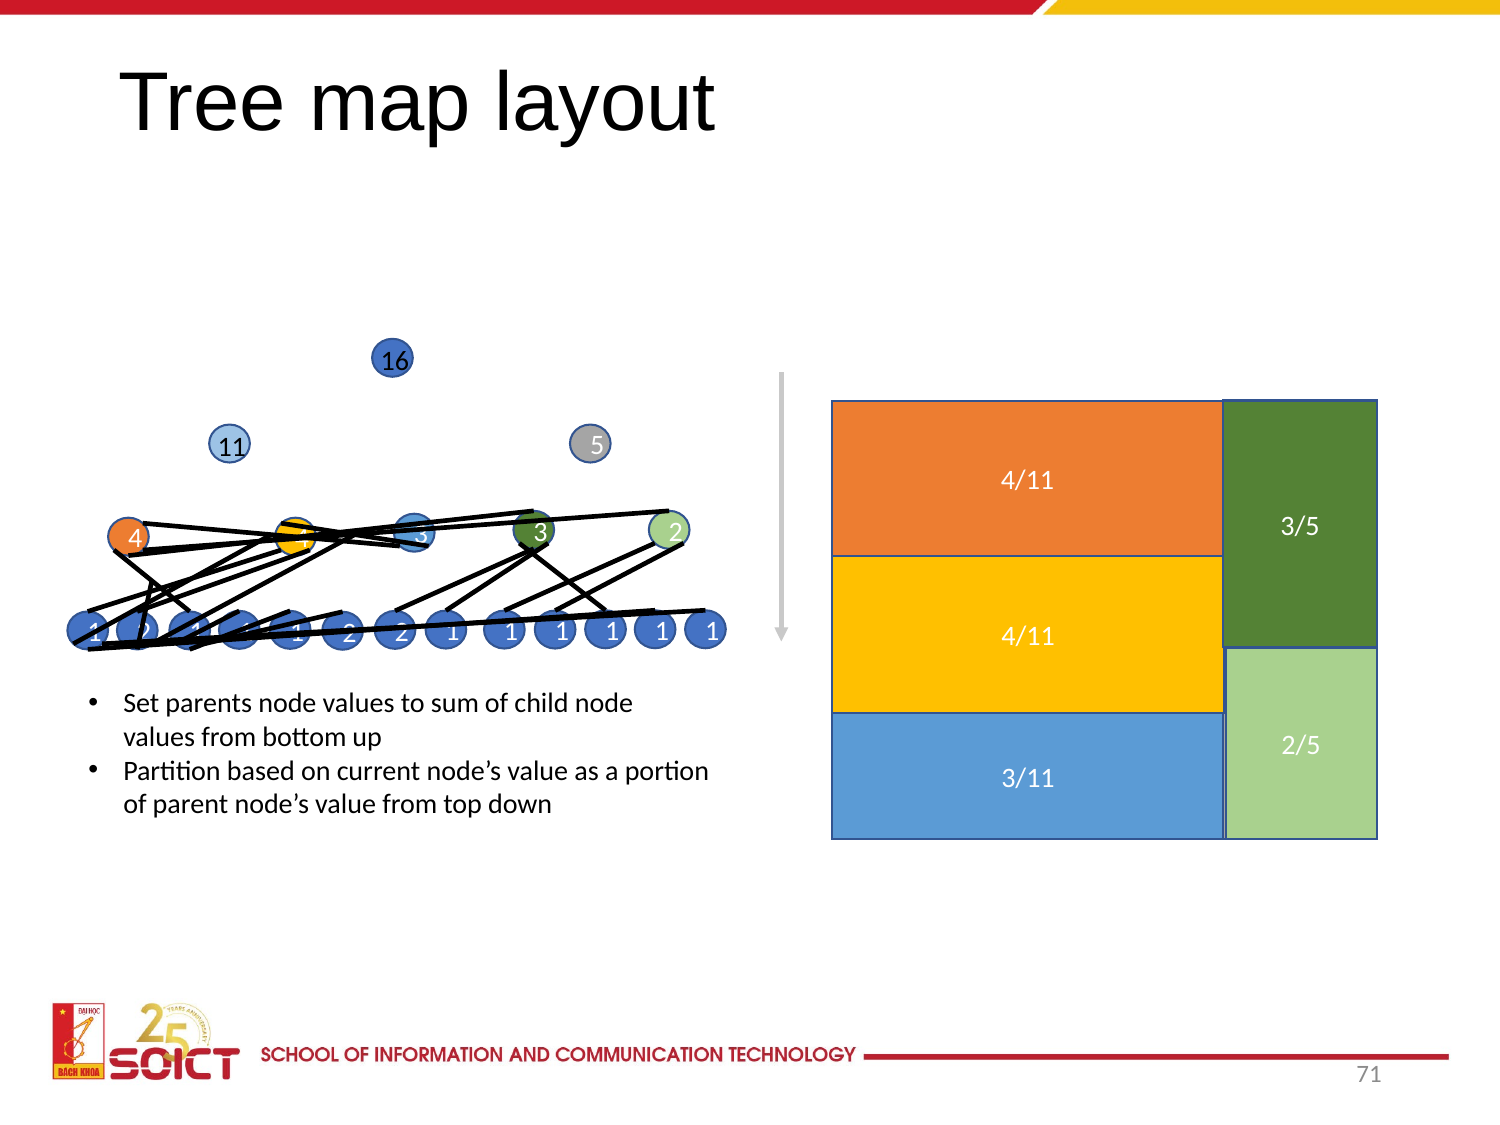

# Tree map layout
16

5
3
2
3
4
4
1
1
1
1
1
1
2
1
1
1
2
1
2

3/5
4/11

11
4/11
11/16
5/16
2/5
Set parents node values to sum of child node values from bottom up
Partition based on current node’s value as a portion of parent node’s value from top down

3/11
71